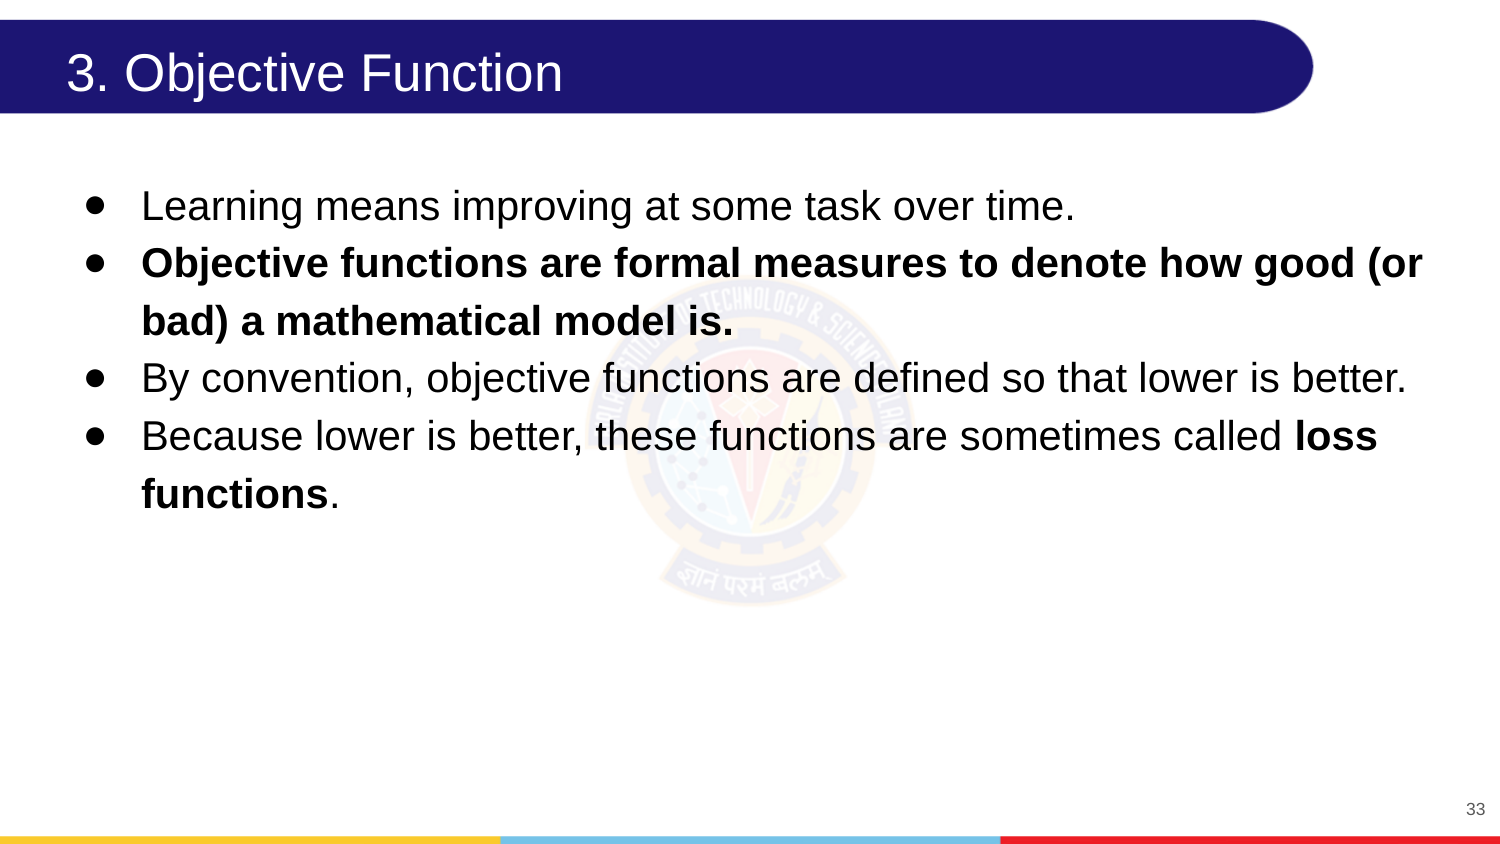

# 3. Objective Function
Learning means improving at some task over time.
Objective functions are formal measures to denote how good (or bad) a mathematical model is.
By convention, objective functions are defined so that lower is better.
Because lower is better, these functions are sometimes called loss functions.

33